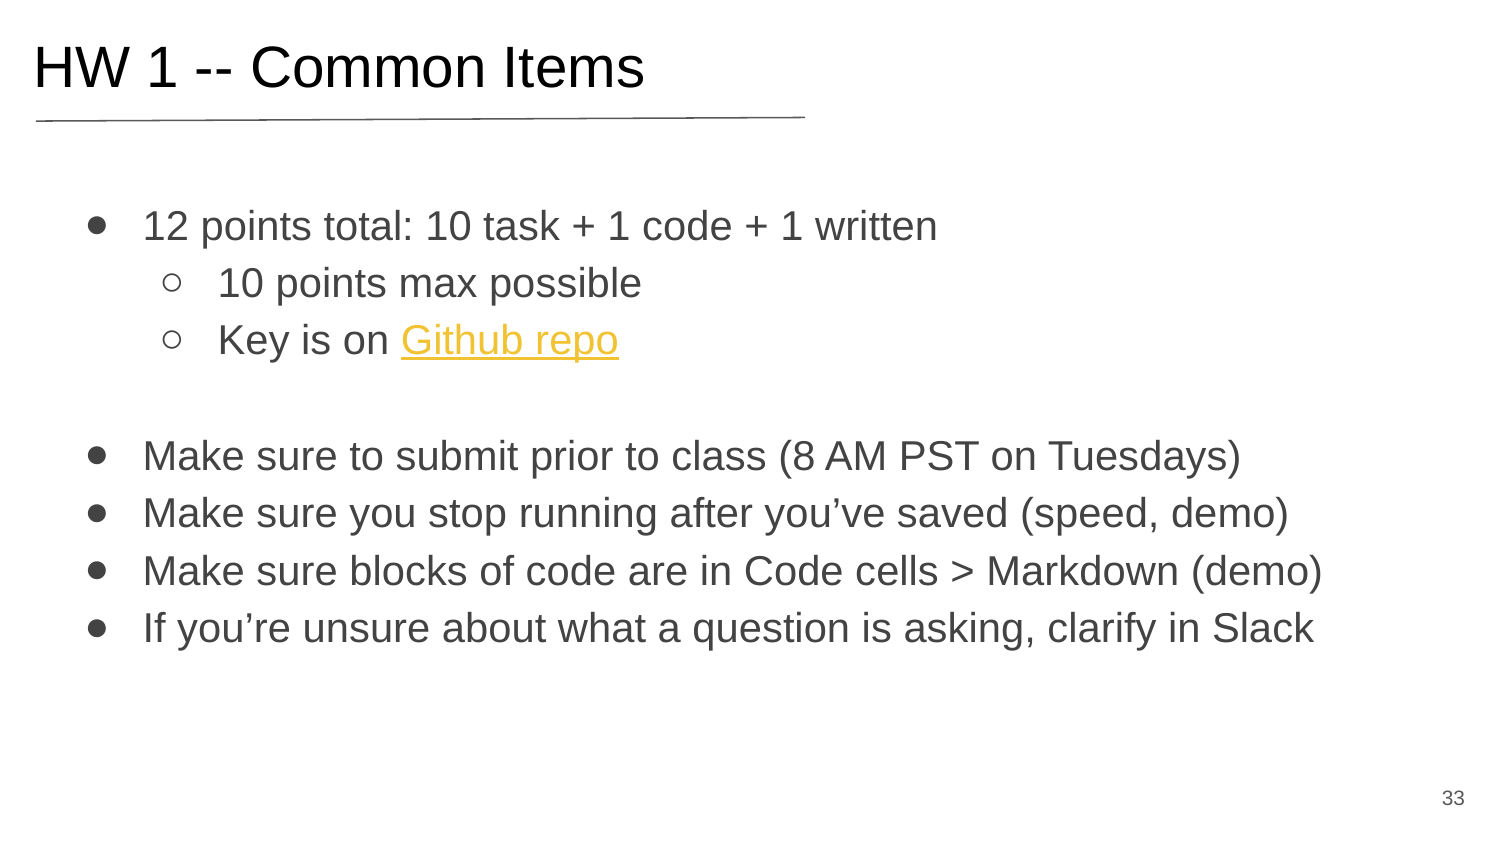

HW 1 -- Common Items
12 points total: 10 task + 1 code + 1 written
10 points max possible
Key is on Github repo
Make sure to submit prior to class (8 AM PST on Tuesdays)
Make sure you stop running after you’ve saved (speed, demo)
Make sure blocks of code are in Code cells > Markdown (demo)
If you’re unsure about what a question is asking, clarify in Slack

33